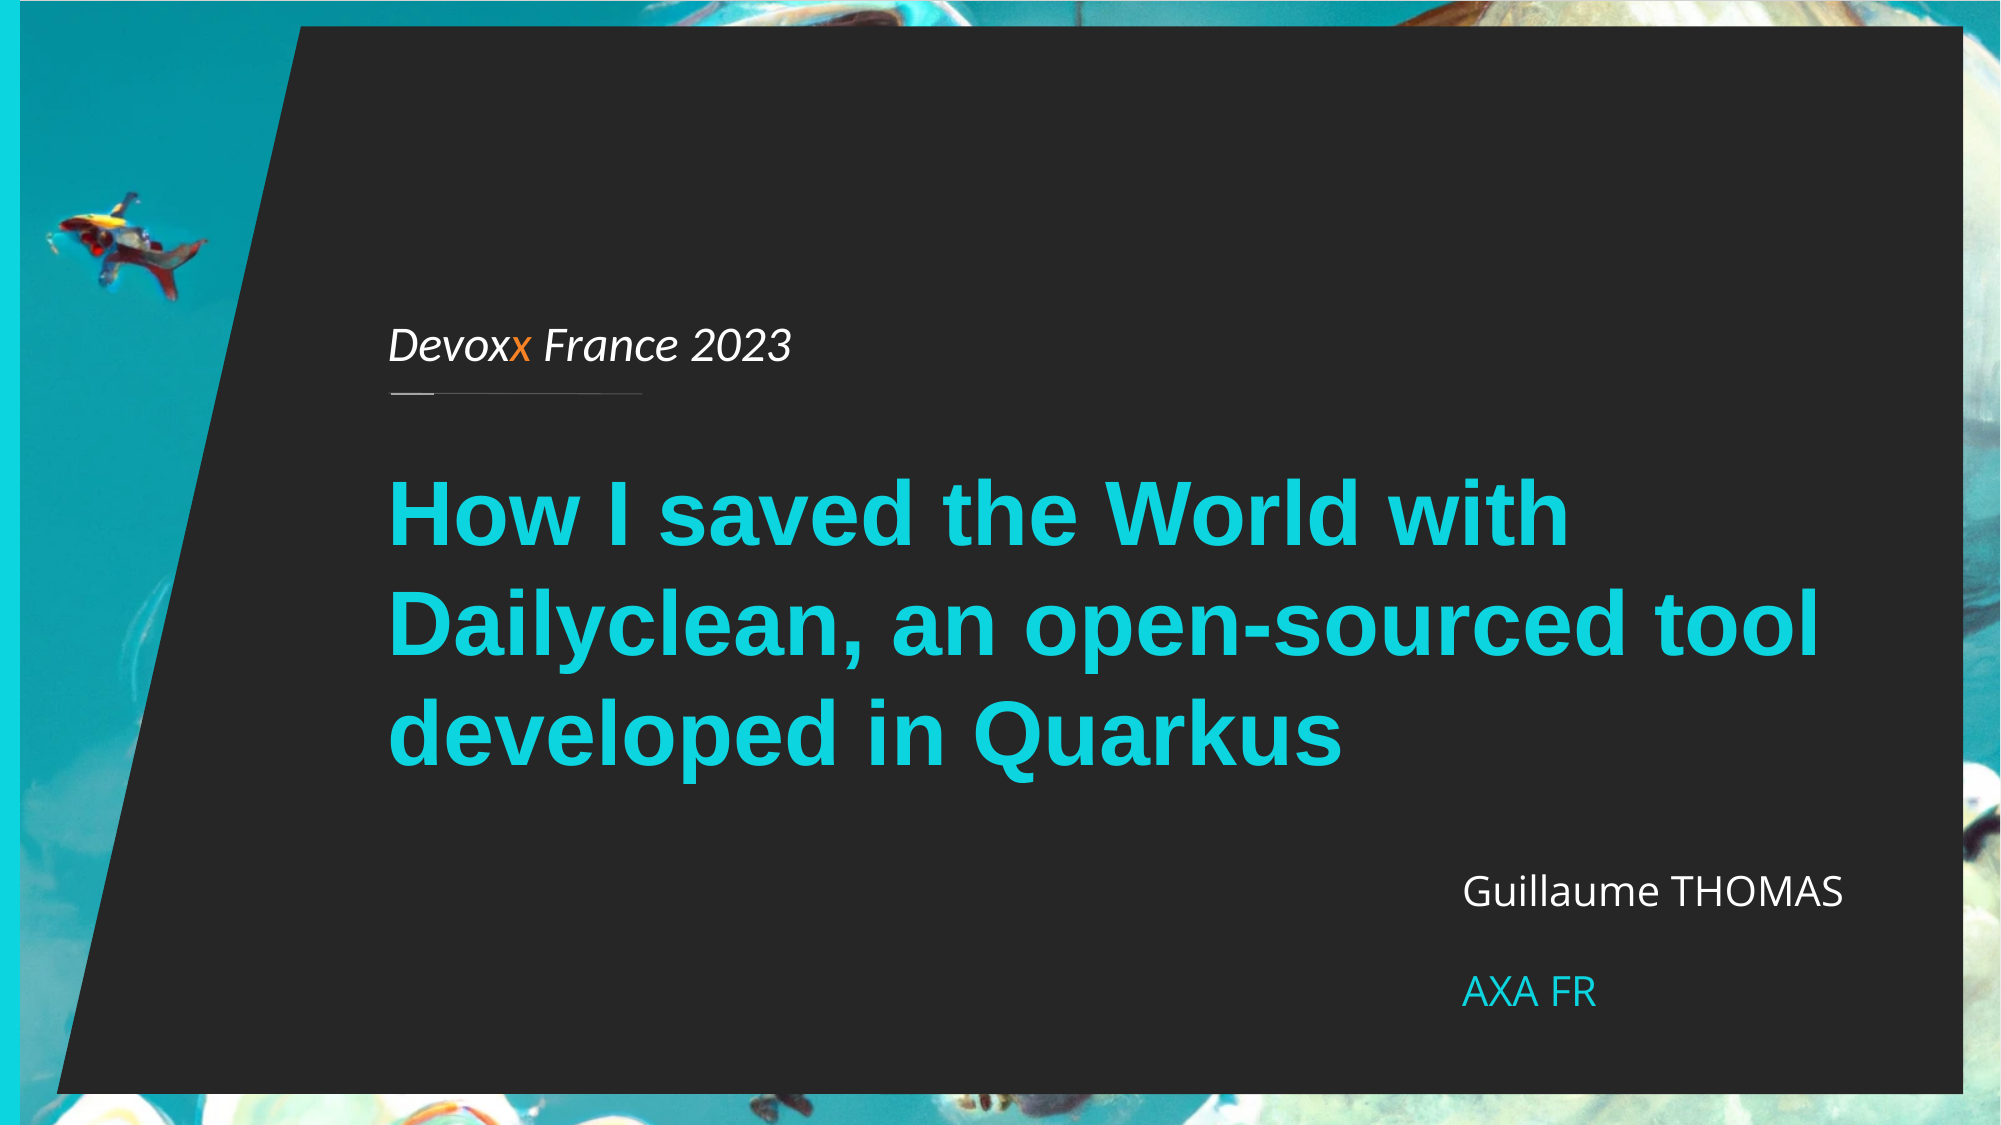

Devoxx France 2023
How I saved the World with Dailyclean, an open-sourced tool developed in Quarkus
Guillaume THOMAS

AXA FR